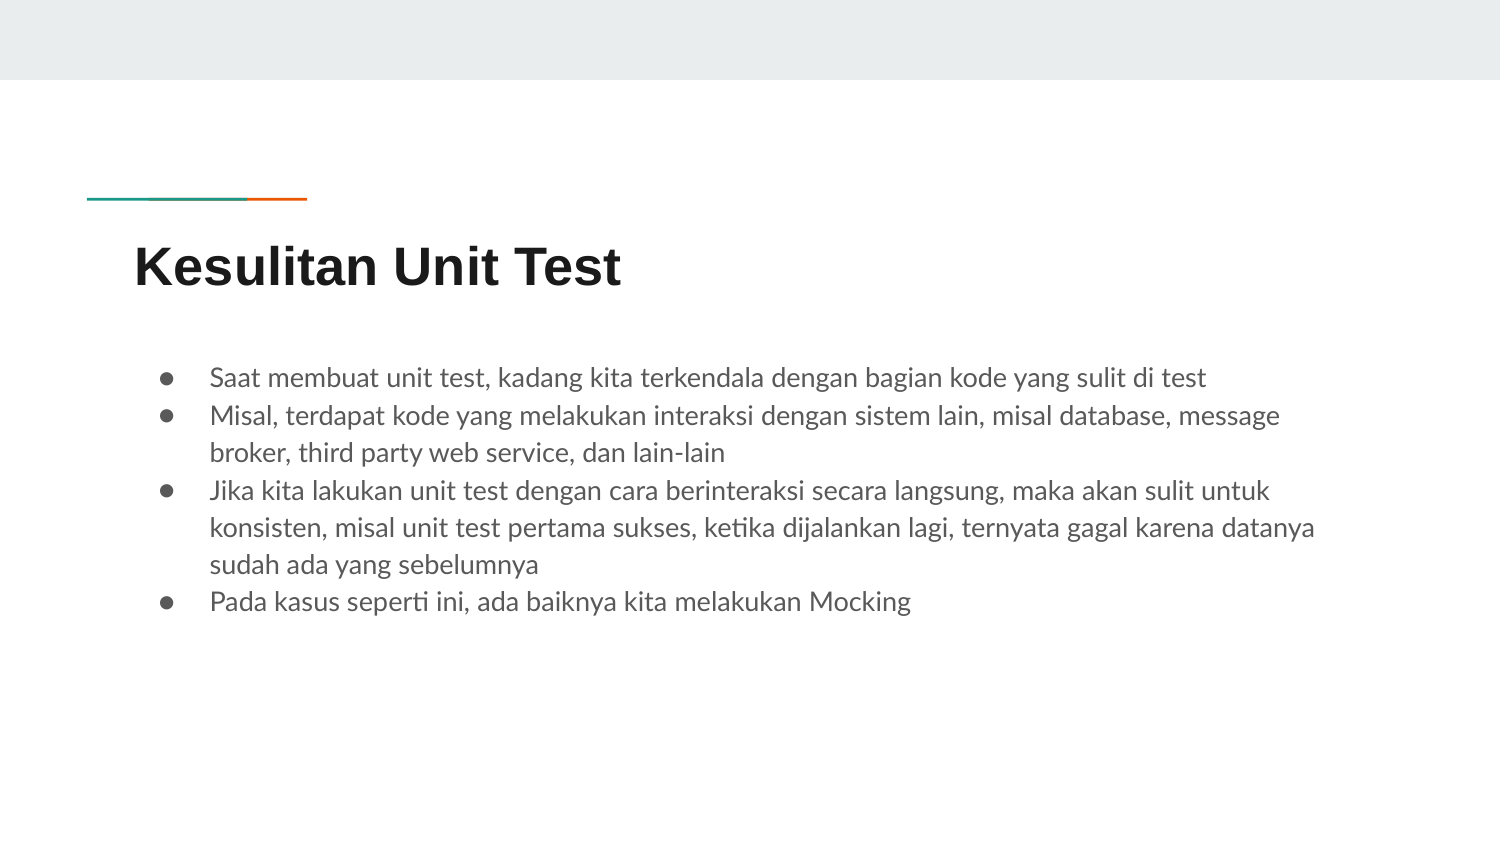

# Kesulitan Unit Test
Saat membuat unit test, kadang kita terkendala dengan bagian kode yang sulit di test
Misal, terdapat kode yang melakukan interaksi dengan sistem lain, misal database, message broker, third party web service, dan lain-lain
Jika kita lakukan unit test dengan cara berinteraksi secara langsung, maka akan sulit untuk konsisten, misal unit test pertama sukses, ketika dijalankan lagi, ternyata gagal karena datanya sudah ada yang sebelumnya
Pada kasus seperti ini, ada baiknya kita melakukan Mocking